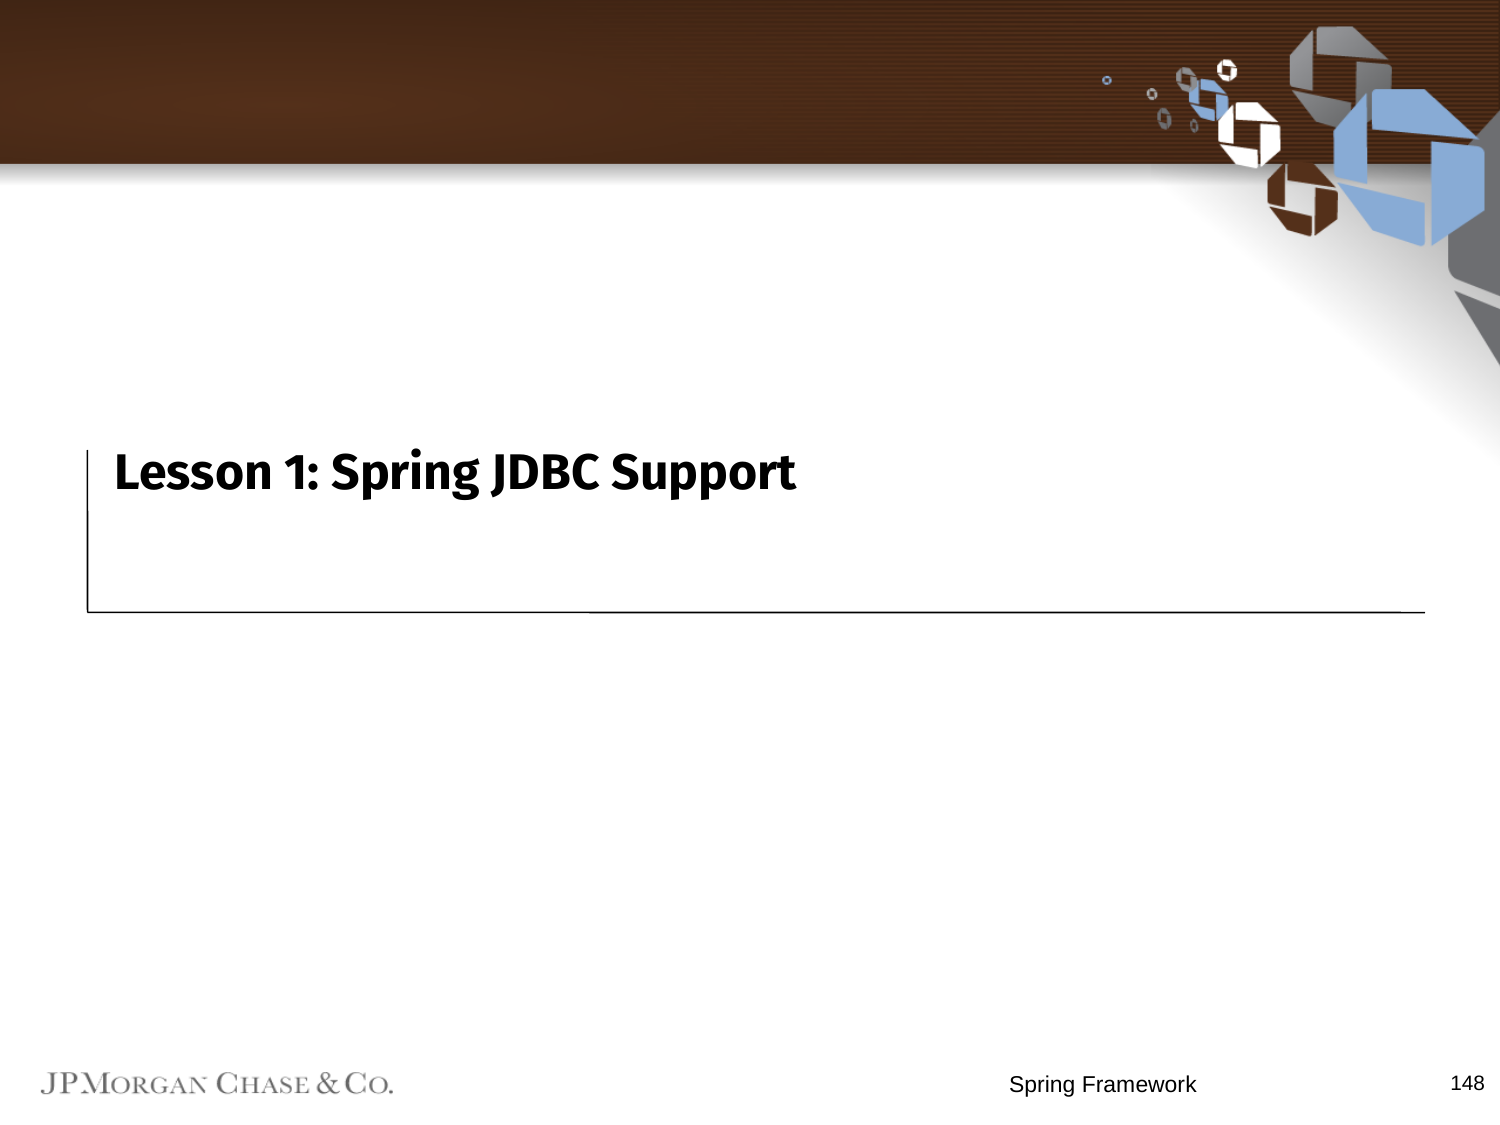

# Lesson 1: Spring JDBC Support

Spring Framework
148